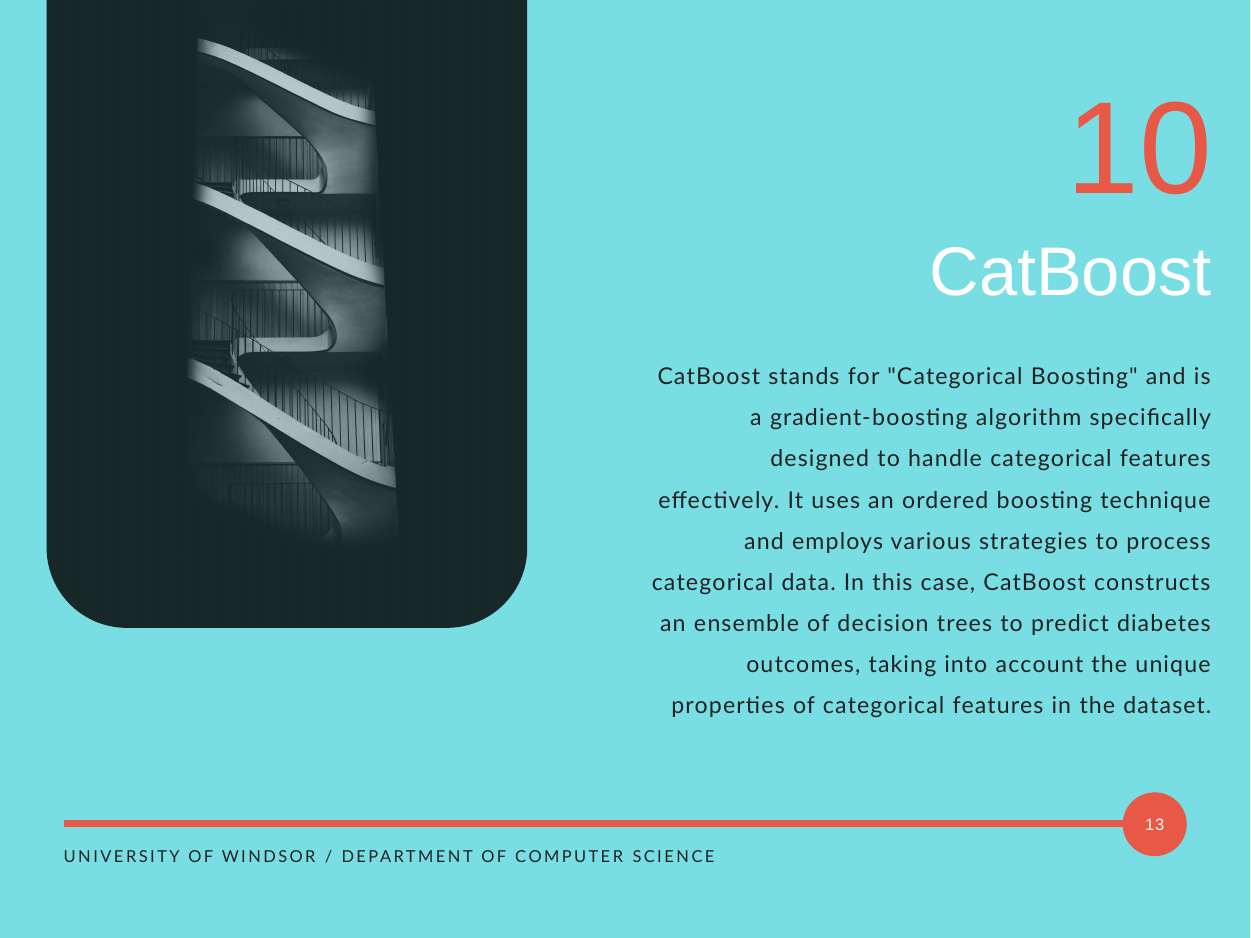

10
CatBoost
CatBoost stands for "Categorical Boosting" and is a gradient-boosting algorithm specifically designed to handle categorical features effectively. It uses an ordered boosting technique and employs various strategies to process categorical data. In this case, CatBoost constructs an ensemble of decision trees to predict diabetes outcomes, taking into account the unique properties of categorical features in the dataset.

13

UNIVERSITY OF WINDSOR / DEPARTMENT OF COMPUTER SCIENCE